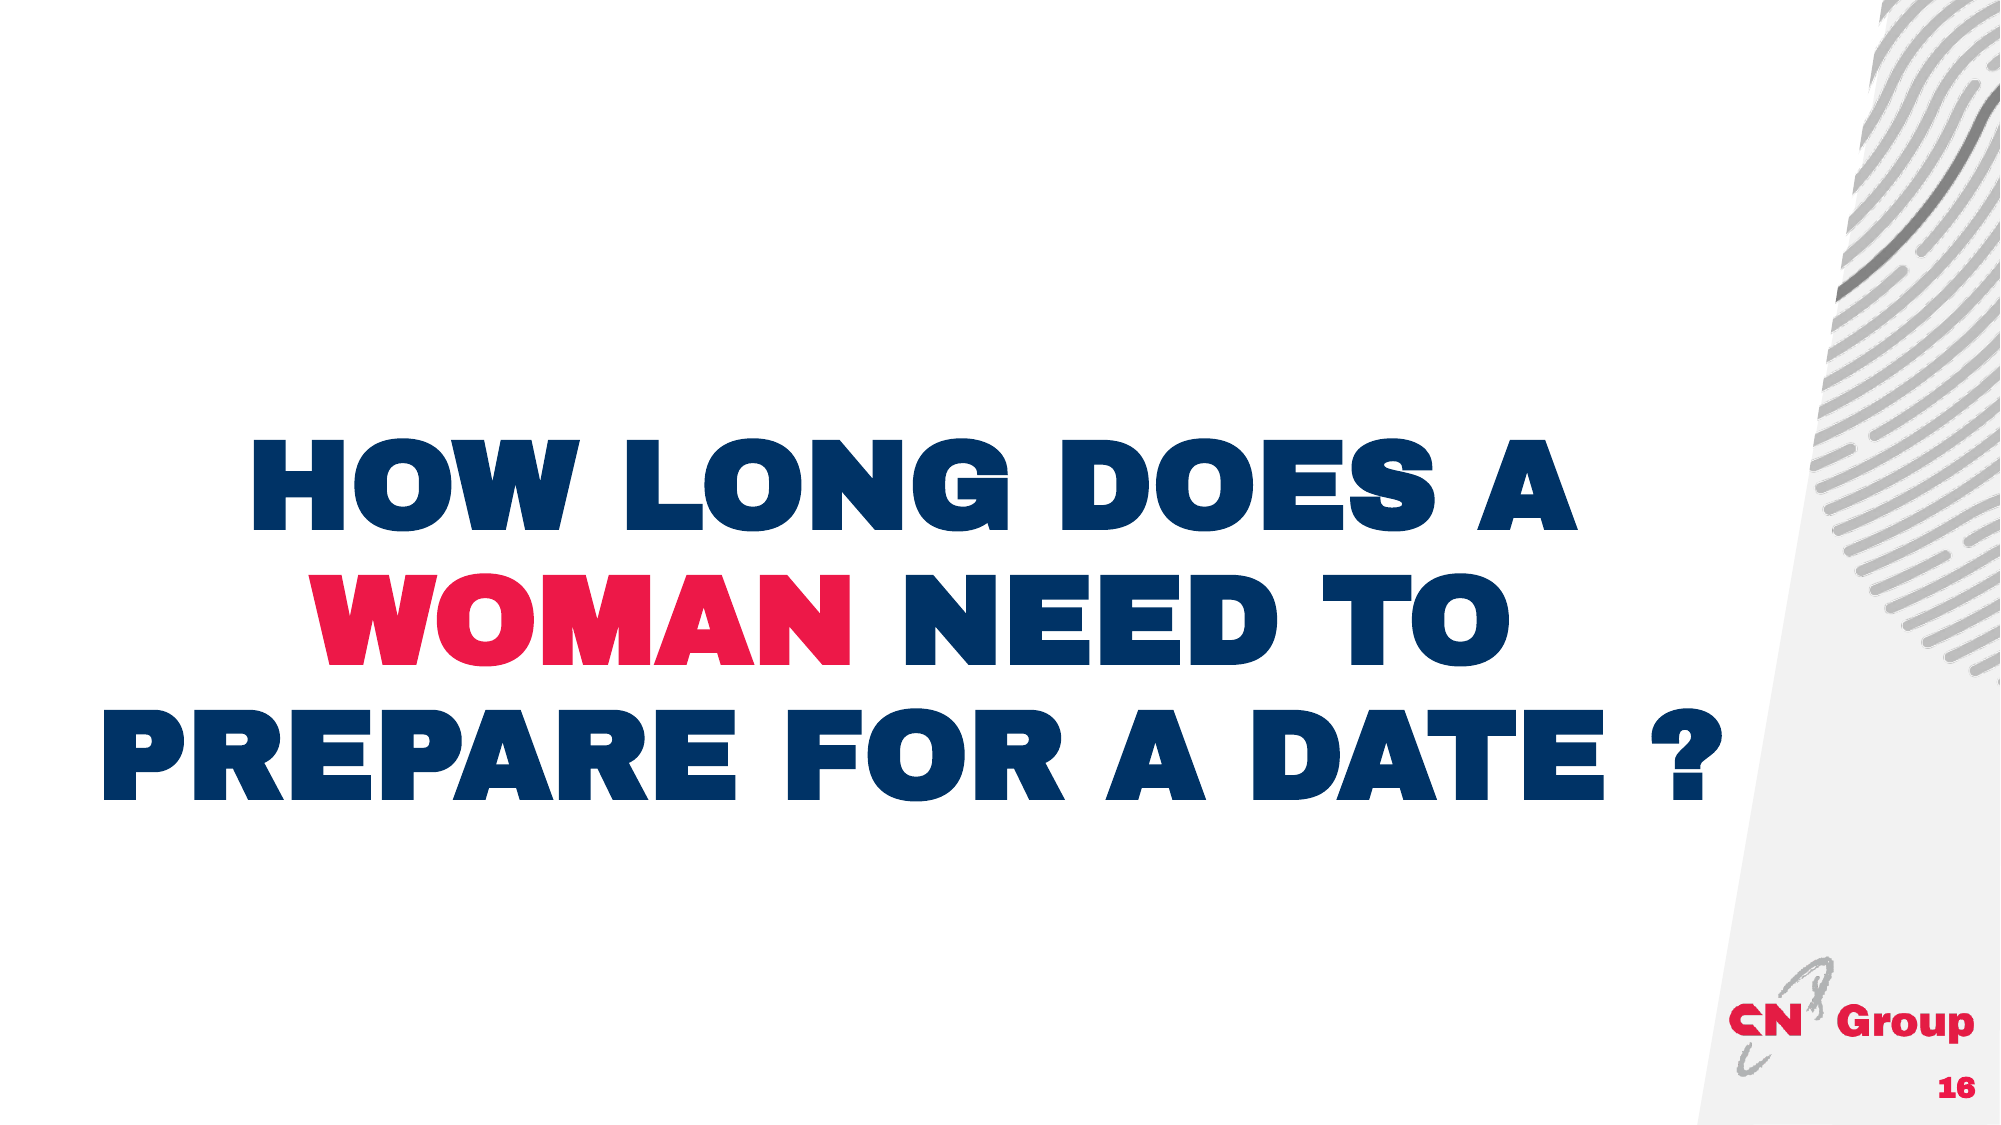

# How long does a woman need to prepare for a date ?
16